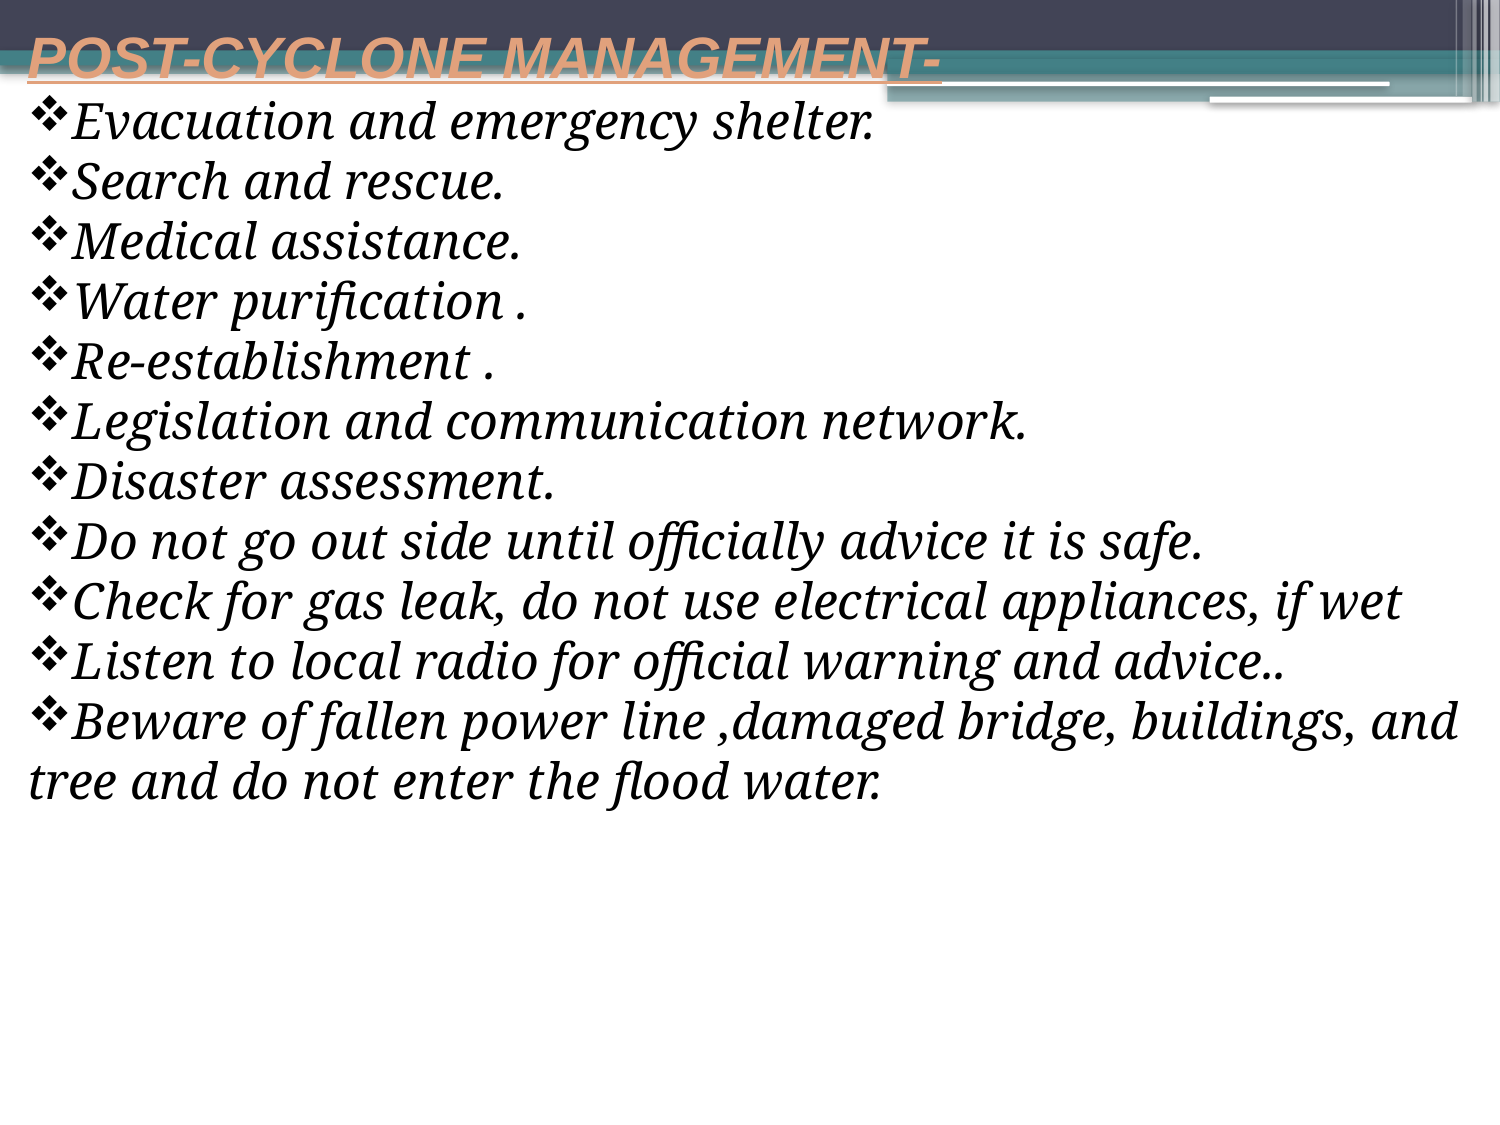

POST-CYCLONE MANAGEMENT-
Evacuation and emergency shelter.
Search and rescue.
Medical assistance.
Water purification .
Re-establishment .
Legislation and communication network.
Disaster assessment.
Do not go out side until officially advice it is safe.
Check for gas leak, do not use electrical appliances, if wet
Listen to local radio for official warning and advice..
Beware of fallen power line ,damaged bridge, buildings, and tree and do not enter the flood water.